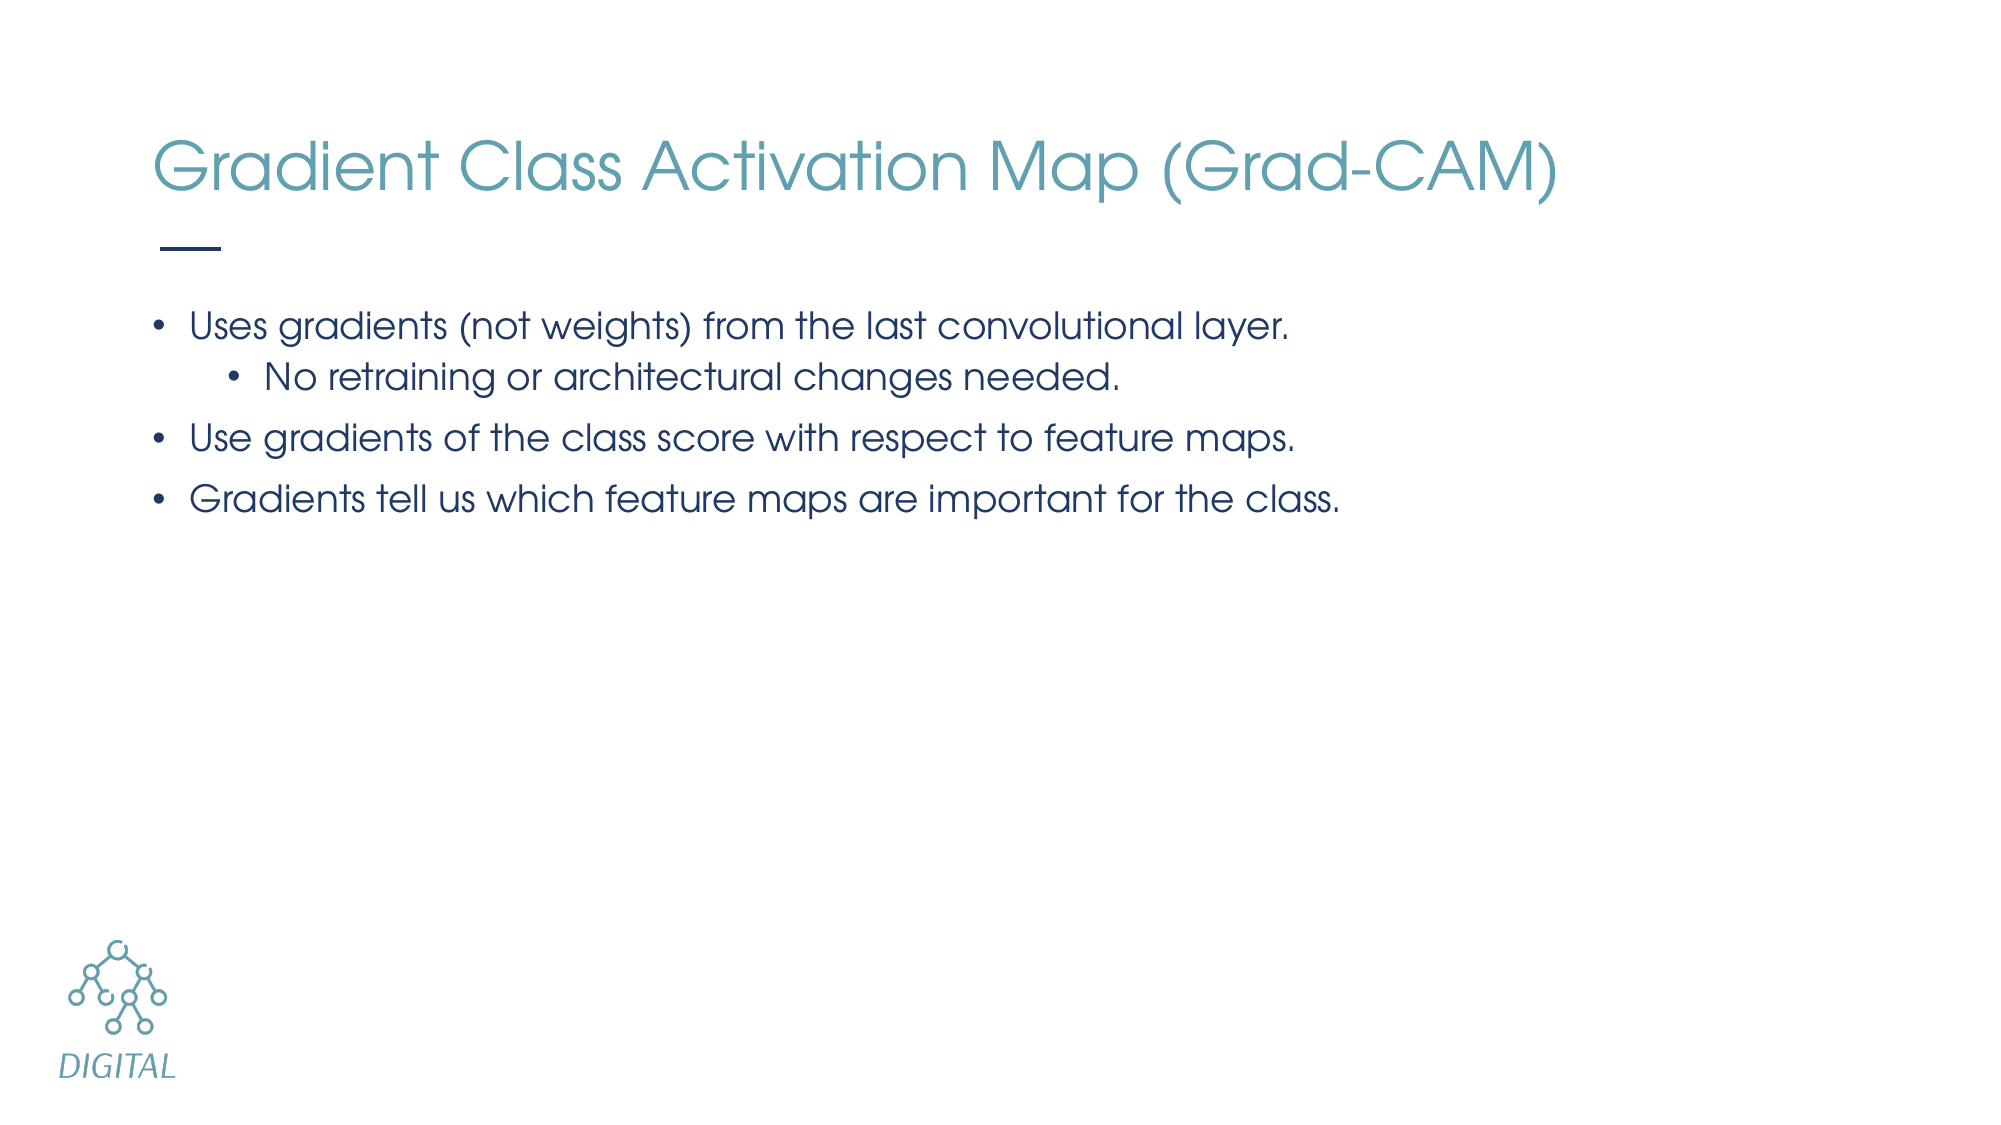

# Gradient Class Activation Map (Grad-CAM)
Uses gradients (not weights) from the last convolutional layer.
No retraining or architectural changes needed.
Use gradients of the class score with respect to feature maps.
Gradients tell us which feature maps are important for the class.